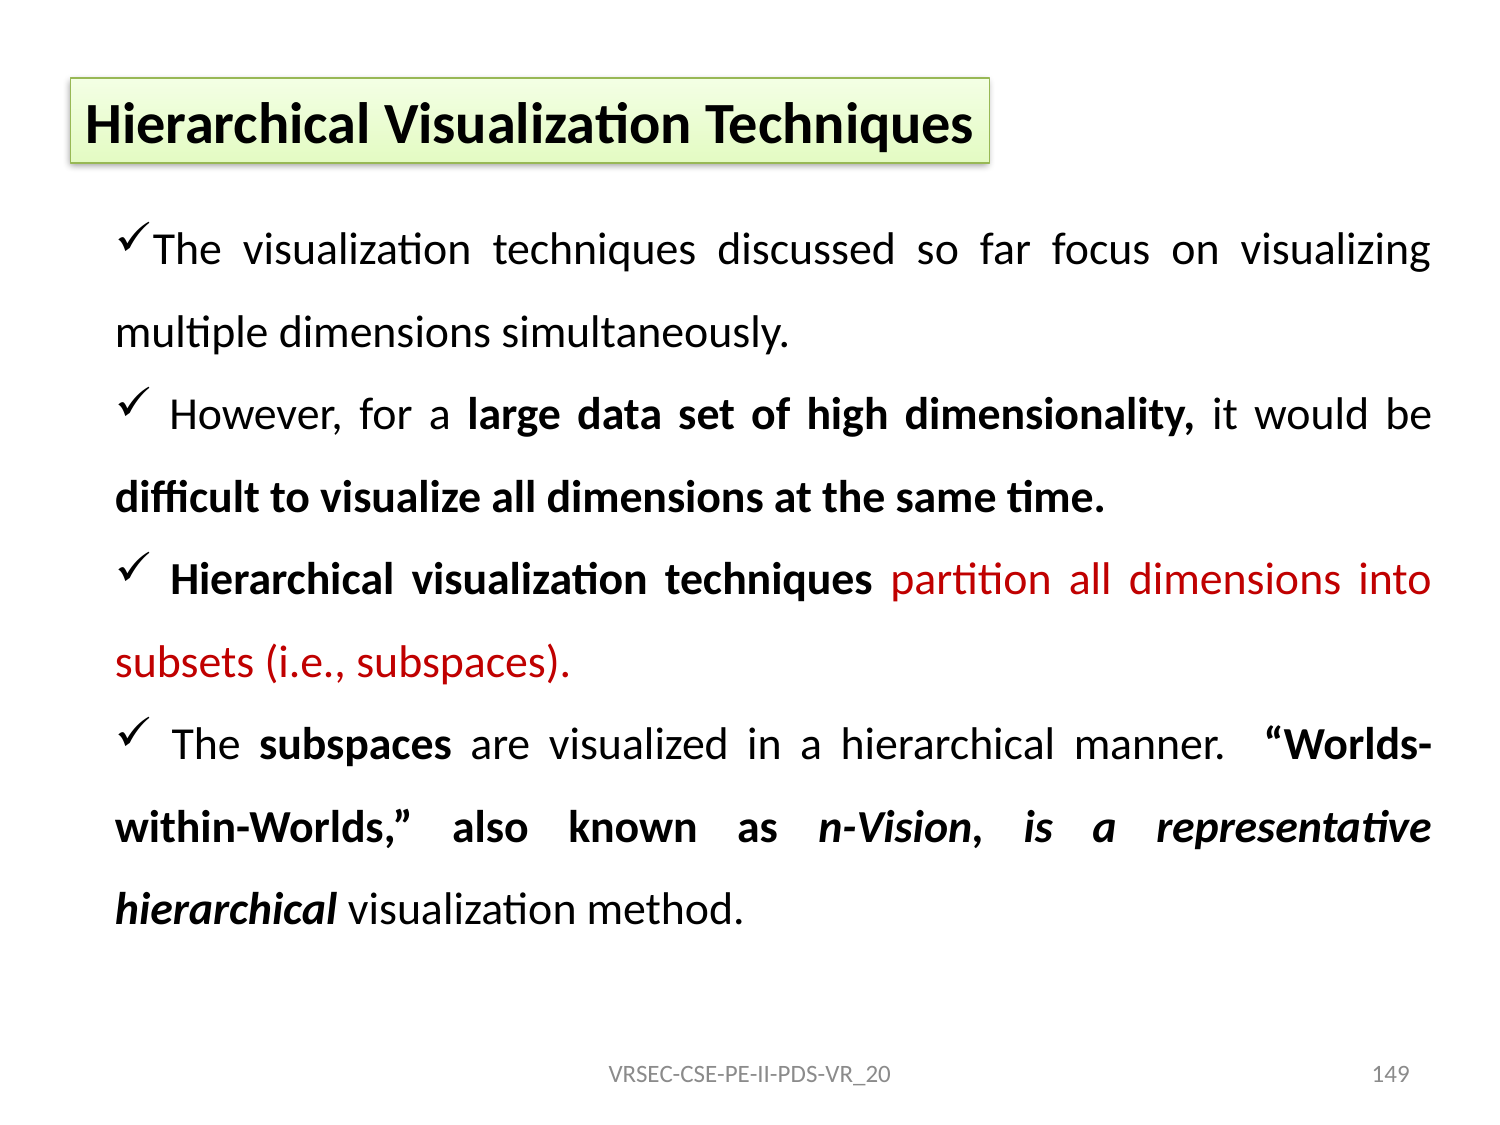

Hierarchical Visualization Techniques
The visualization techniques discussed so far focus on visualizing multiple dimensions simultaneously.
 However, for a large data set of high dimensionality, it would be difficult to visualize all dimensions at the same time.
 Hierarchical visualization techniques partition all dimensions into subsets (i.e., subspaces).
 The subspaces are visualized in a hierarchical manner.  “Worlds-within-Worlds,” also known as n-Vision, is a representative hierarchical visualization method.
VRSEC-CSE-PE-II-PDS-VR_20
149